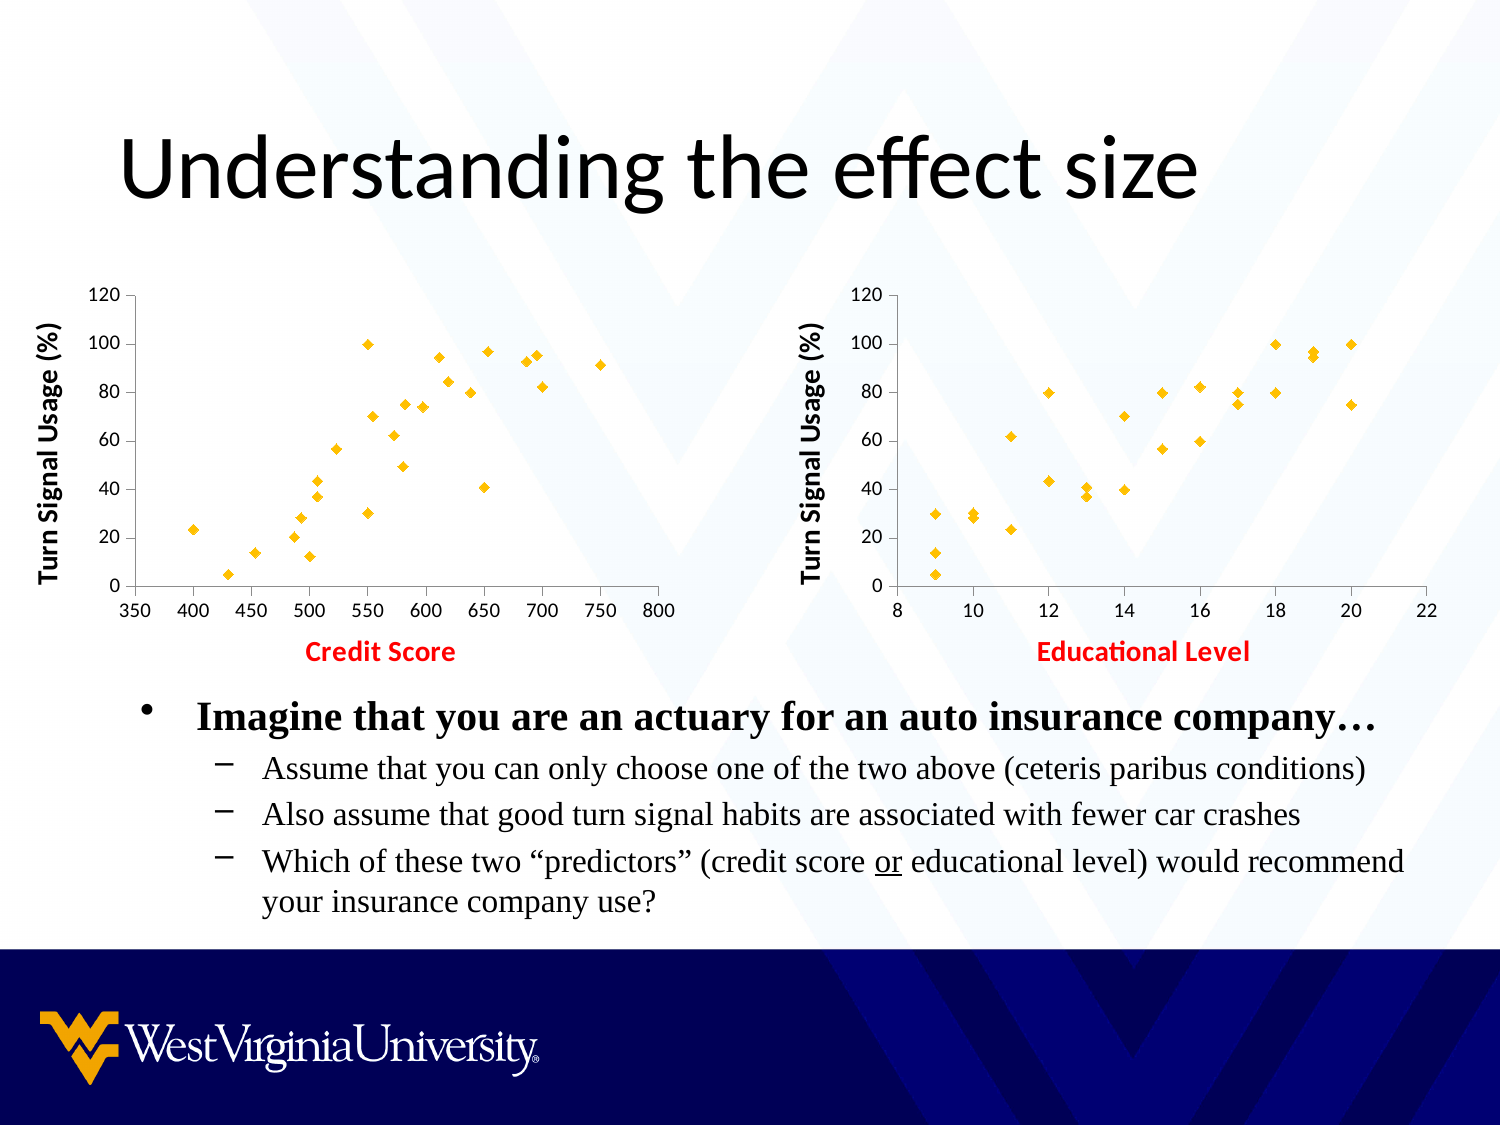

# Understanding the effect size

Imagine that you are an actuary for an auto insurance company…
Assume that you can only choose one of the two above (ceteris paribus conditions)
Also assume that good turn signal habits are associated with fewer car crashes
Which of these two “predictors” (credit score or educational level) would recommend your insurance company use?

### Chart

| Category | Credit score |
|---|---|

### Chart

| Category | Turn |
|---|---|